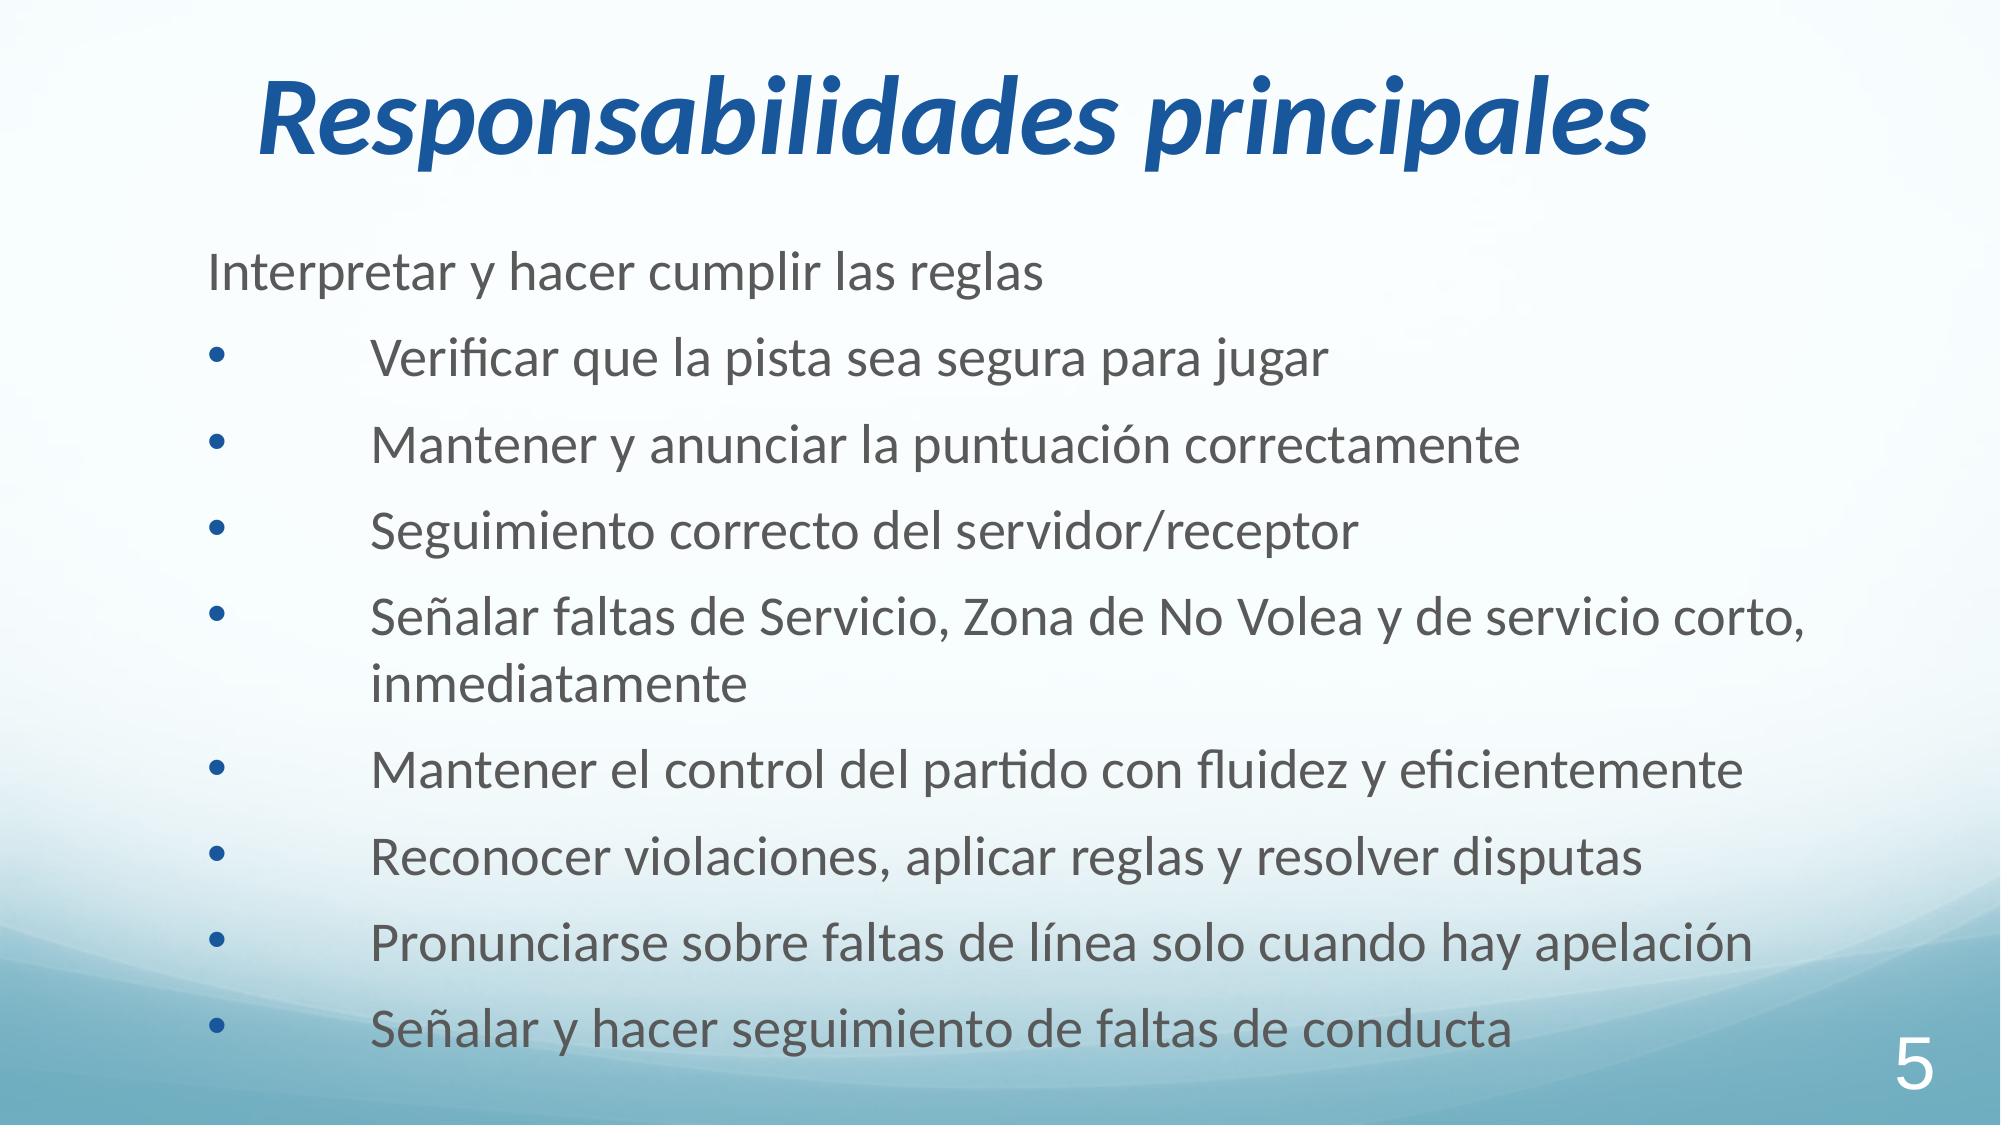

# Responsabilidades principales

Interpretar y hacer cumplir las reglas
Verificar que la pista sea segura para jugar
Mantener y anunciar la puntuación correctamente
Seguimiento correcto del servidor/receptor
Señalar faltas de Servicio, Zona de No Volea y de servicio corto, inmediatamente
Mantener el control del partido con fluidez y eficientemente
Reconocer violaciones, aplicar reglas y resolver disputas
Pronunciarse sobre faltas de línea solo cuando hay apelación
Señalar y hacer seguimiento de faltas de conducta
5